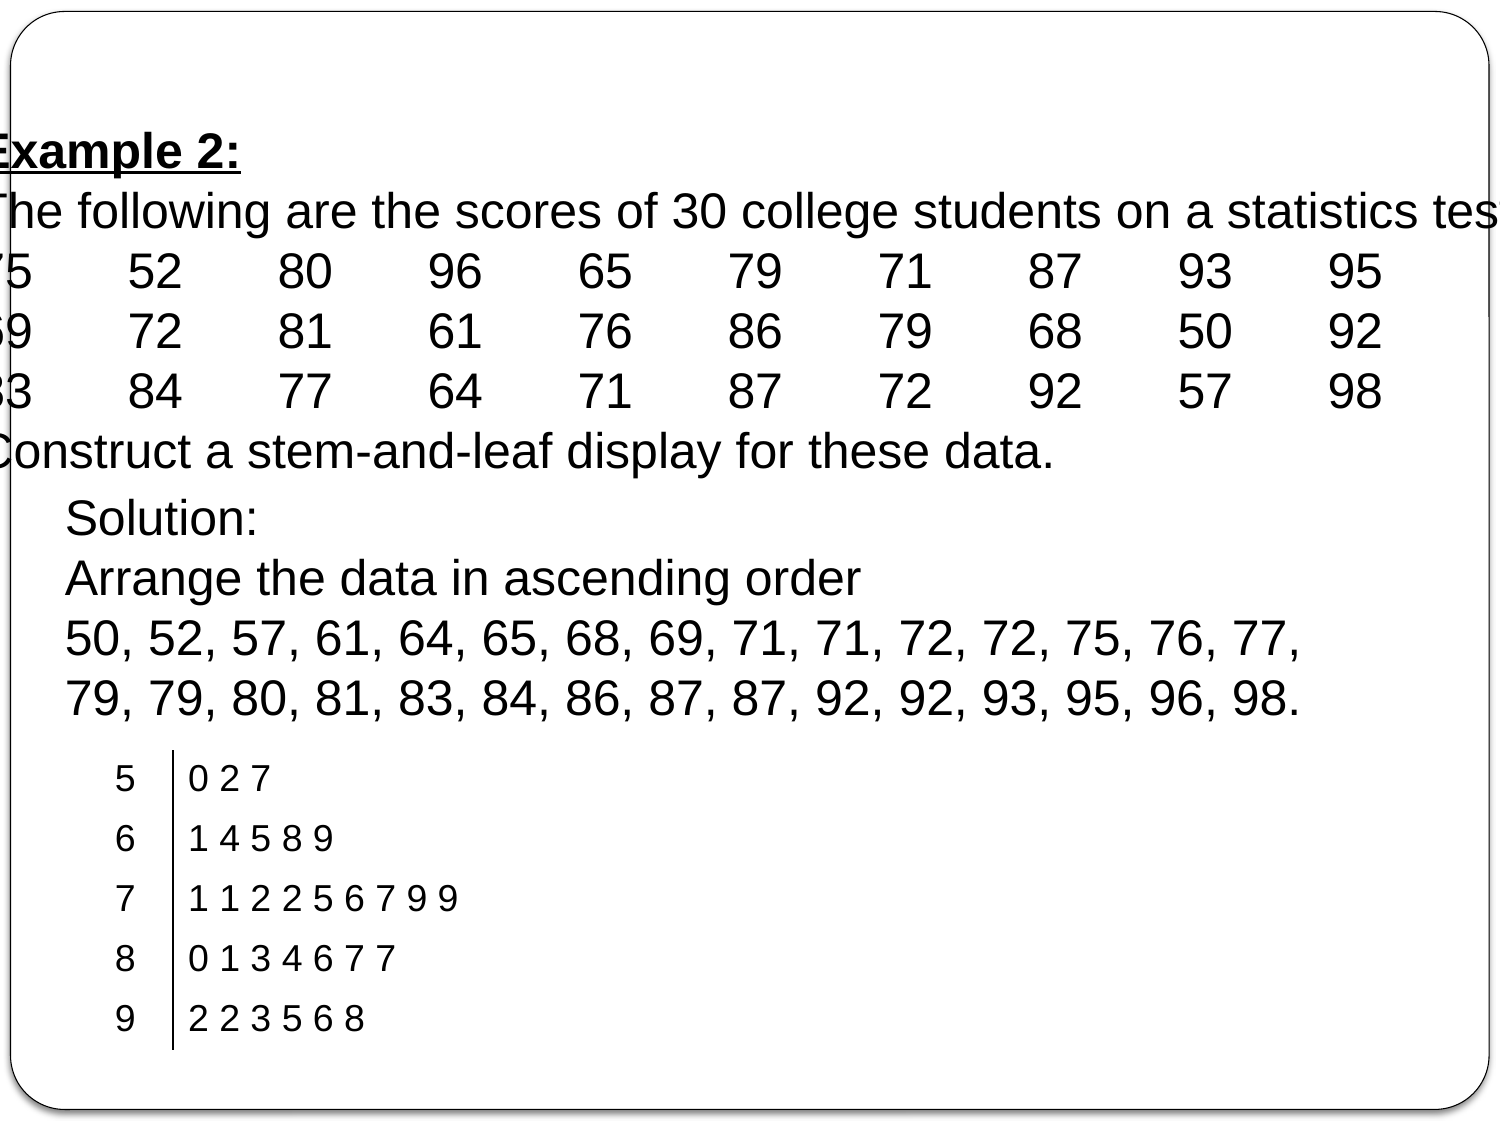

Example 2:
The following are the scores of 30 college students on a statistics test.
75	52	80	96	65	79	71	87	93	95
69	72	81	61	76	86	79	68	50	92
83	84	77	64	71	87	72	92	57	98
Construct a stem-and-leaf display for these data.
Solution:
Arrange the data in ascending order
50, 52, 57, 61, 64, 65, 68, 69, 71, 71, 72, 72, 75, 76, 77, 79, 79, 80, 81, 83, 84, 86, 87, 87, 92, 92, 93, 95, 96, 98.
| 5 | 0 2 7 |
| --- | --- |
| 6 | 1 4 5 8 9 |
| 7 | 1 1 2 2 5 6 7 9 9 |
| 8 | 0 1 3 4 6 7 7 |
| 9 | 2 2 3 5 6 8 |